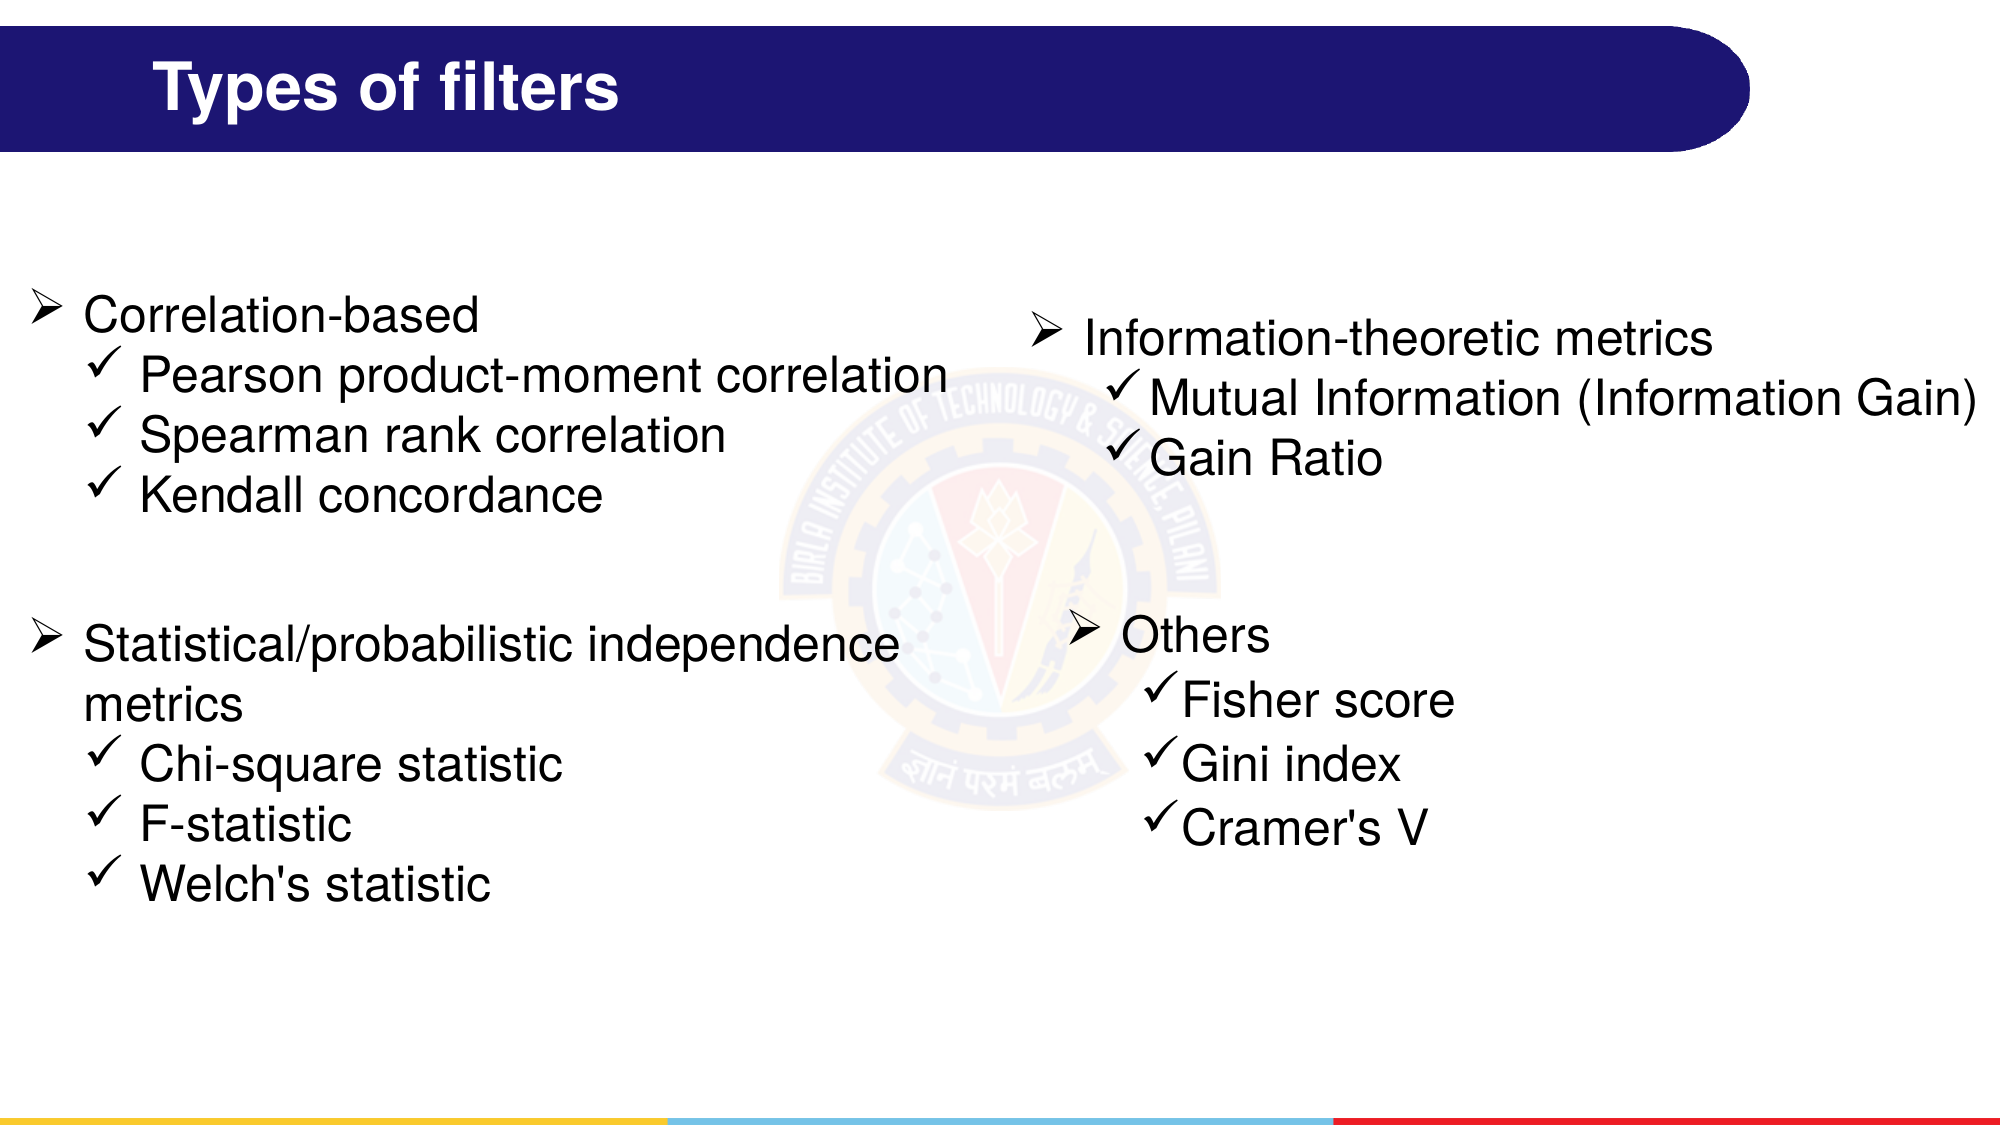

# Types of filters
Correlation-based
Pearson product-moment correlation
Spearman rank correlation
Kendall concordance
Information-theoretic metrics
Mutual Information (Information Gain)
Gain Ratio

Others
Fisher score
Gini index
Cramer's V

Statistical/probabilistic independence metrics
Chi-square statistic
F-statistic
Welch's statistic